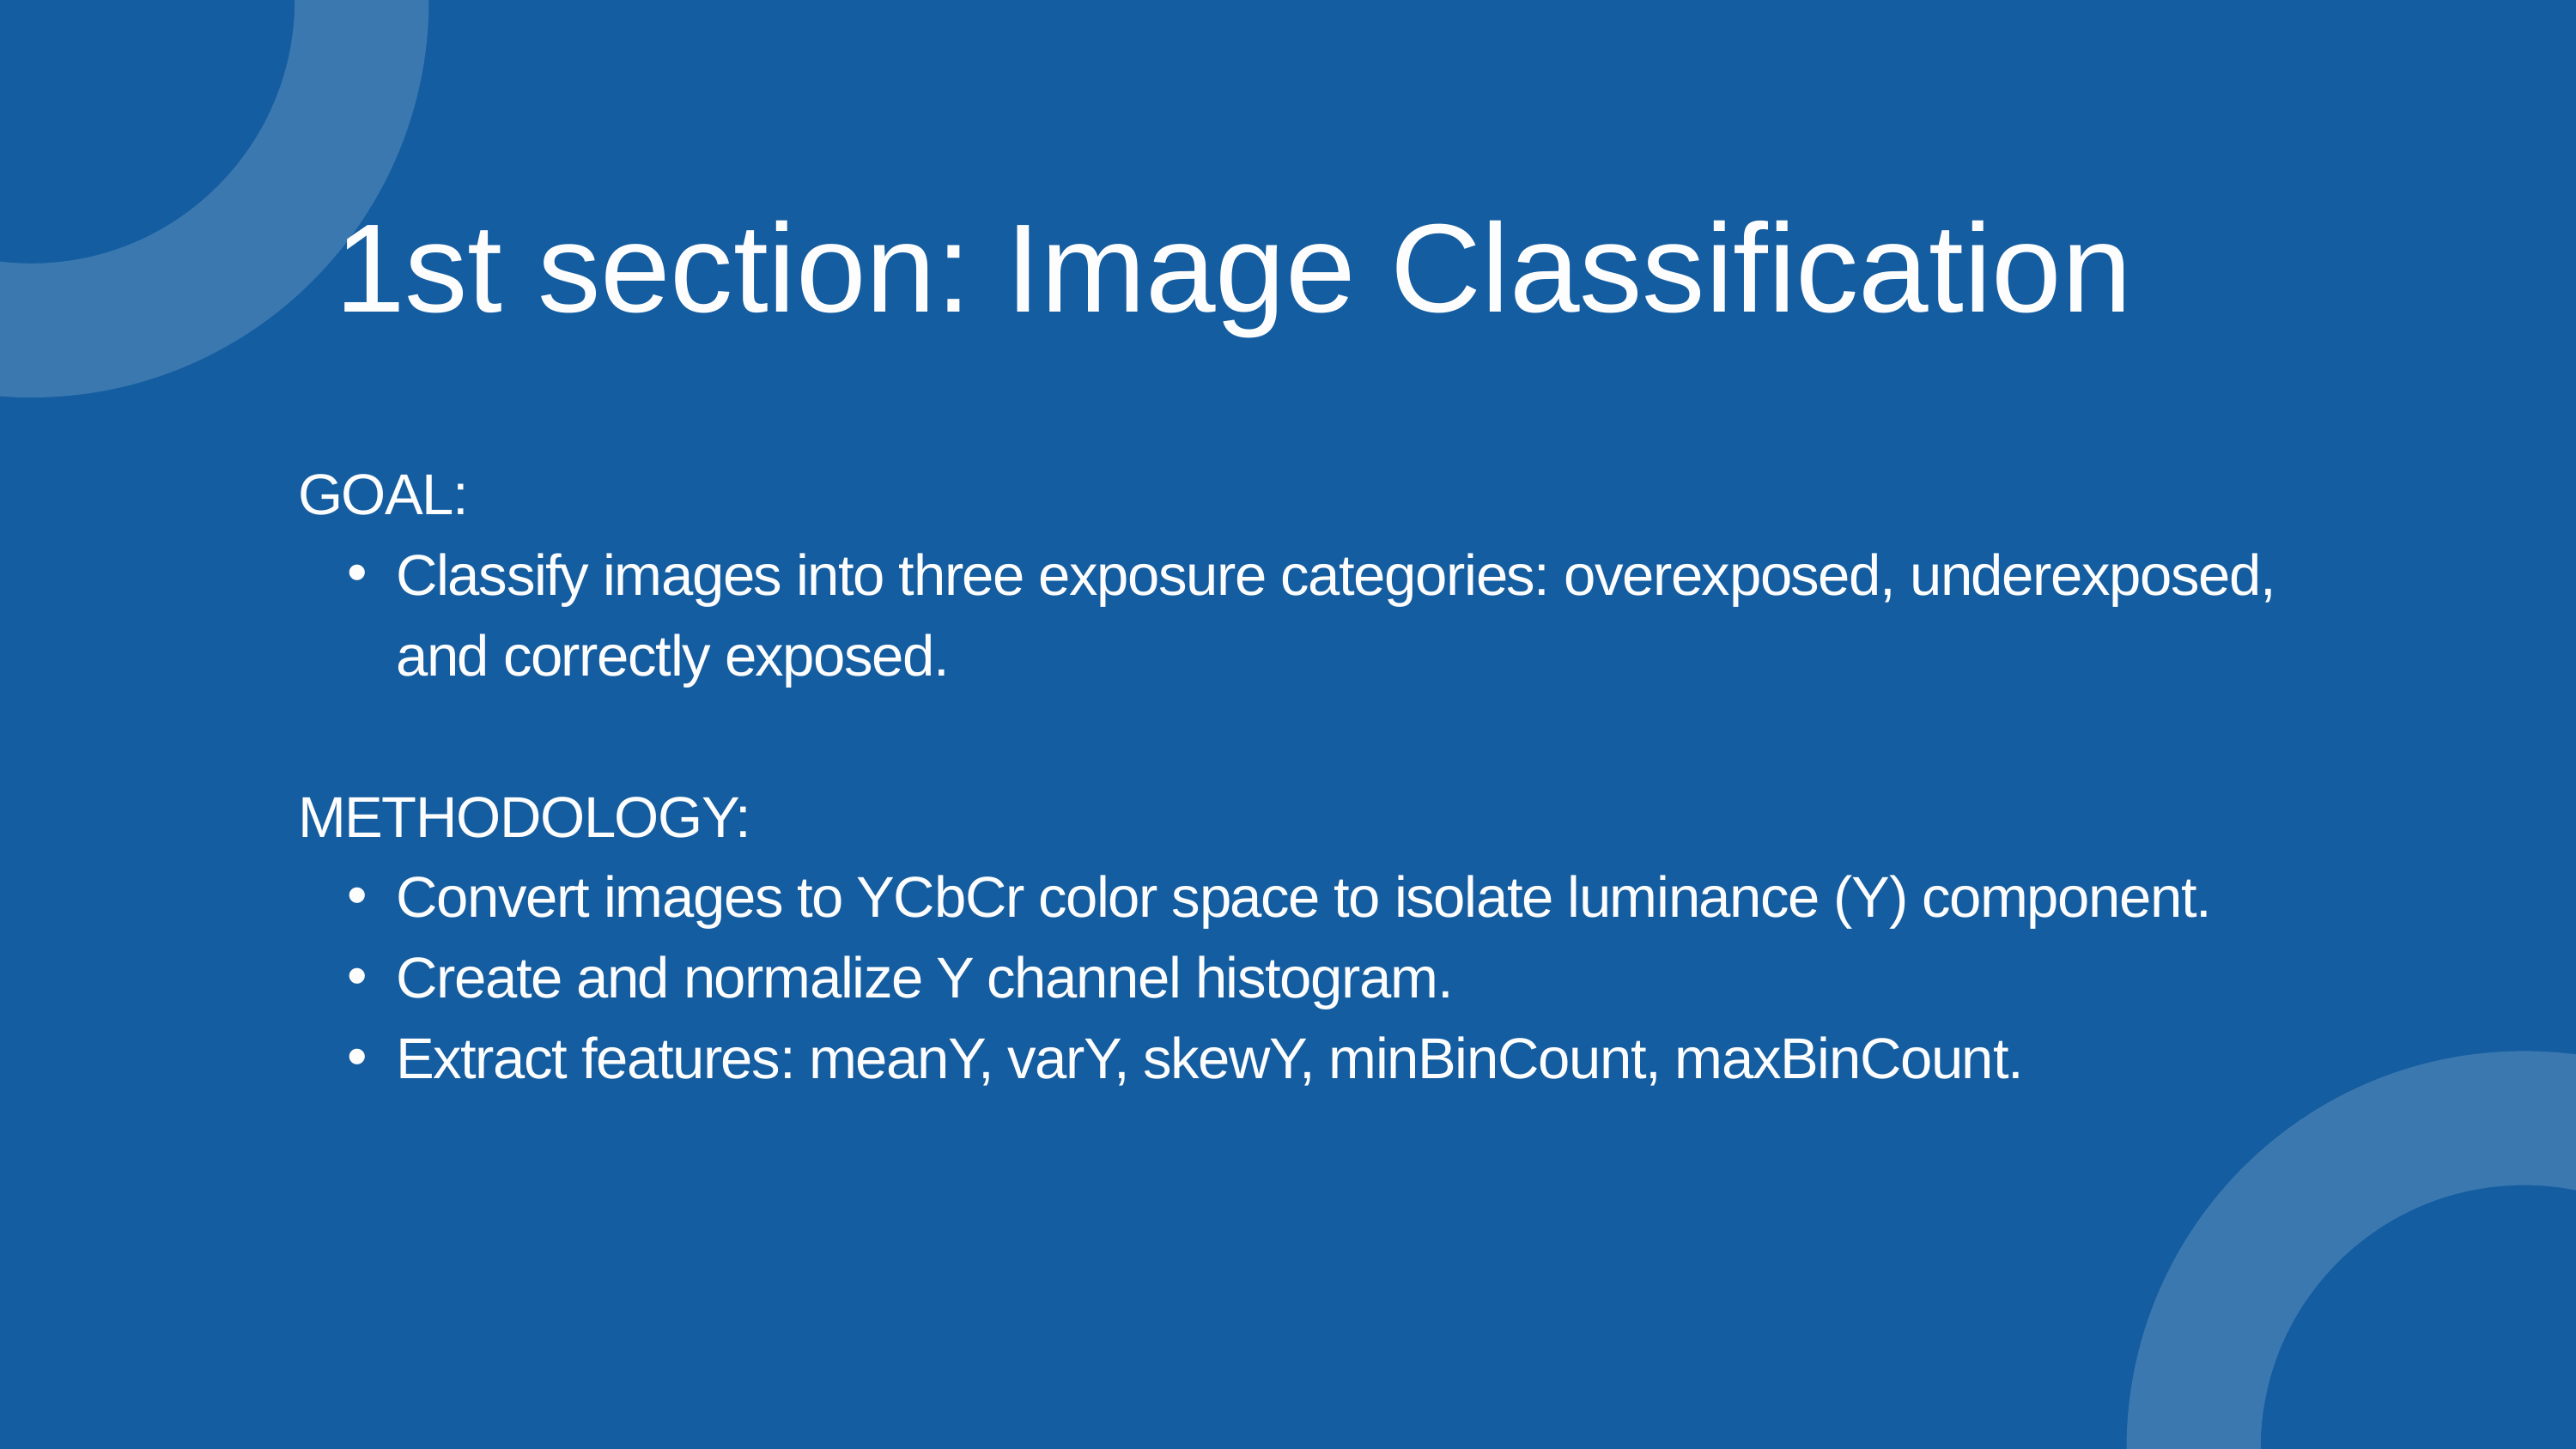

1st section: Image Classification
GOAL:
Classify images into three exposure categories: overexposed, underexposed, and correctly exposed.

METHODOLOGY:
Convert images to YCbCr color space to isolate luminance (Y) component.
Create and normalize Y channel histogram.
Extract features: meanY, varY, skewY, minBinCount, maxBinCount.